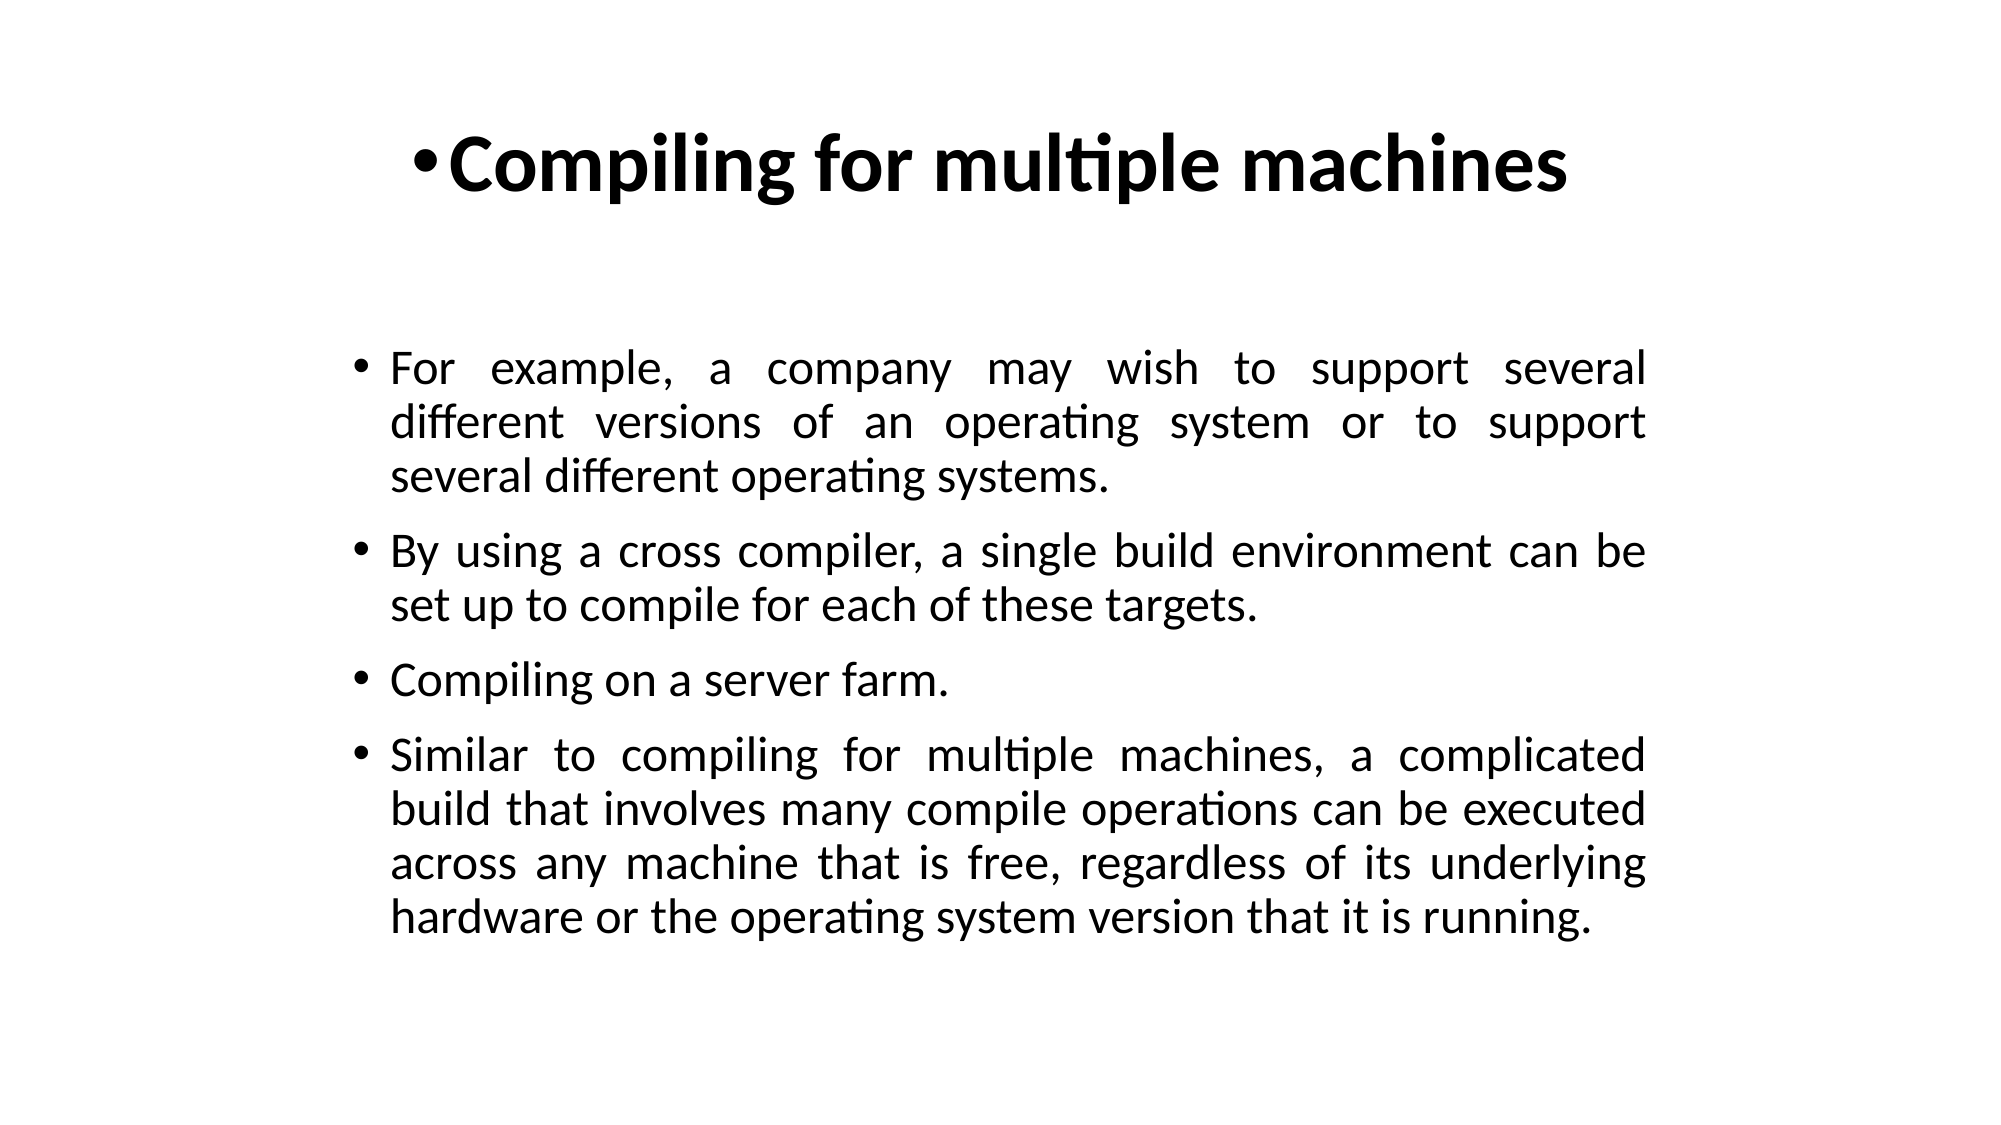

Compiling for multiple machines

For example, a company may wish to support several different versions of an operating system or to support several different operating systems.
By using a cross compiler, a single build environment can be set up to compile for each of these targets.
Compiling on a server farm.
Similar to compiling for multiple machines, a complicated build that involves many compile operations can be executed across any machine that is free, regardless of its underlying hardware or the operating system version that it is running.